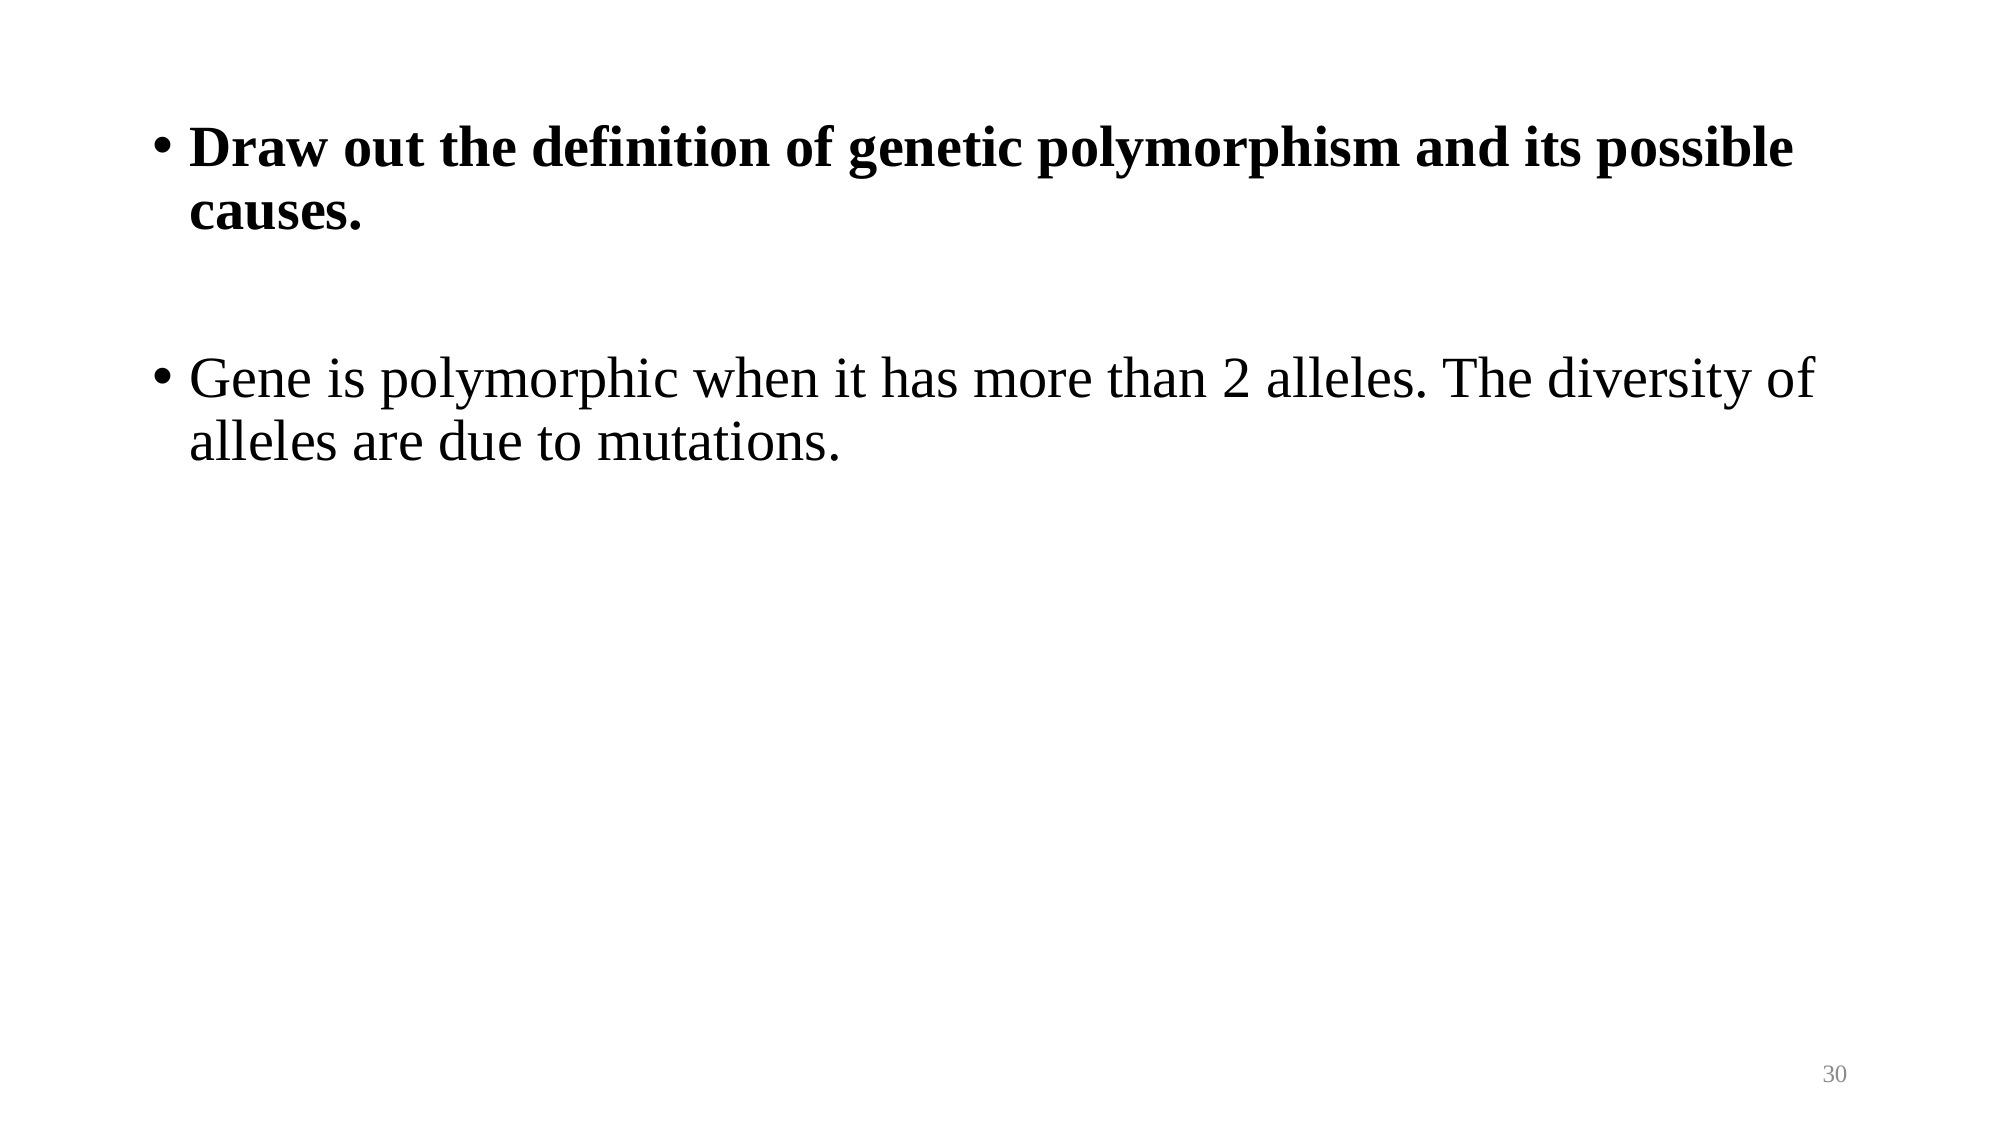

Draw out the definition of genetic polymorphism and its possible causes.

Gene is polymorphic when it has more than 2 alleles. The diversity of alleles are due to mutations.
30